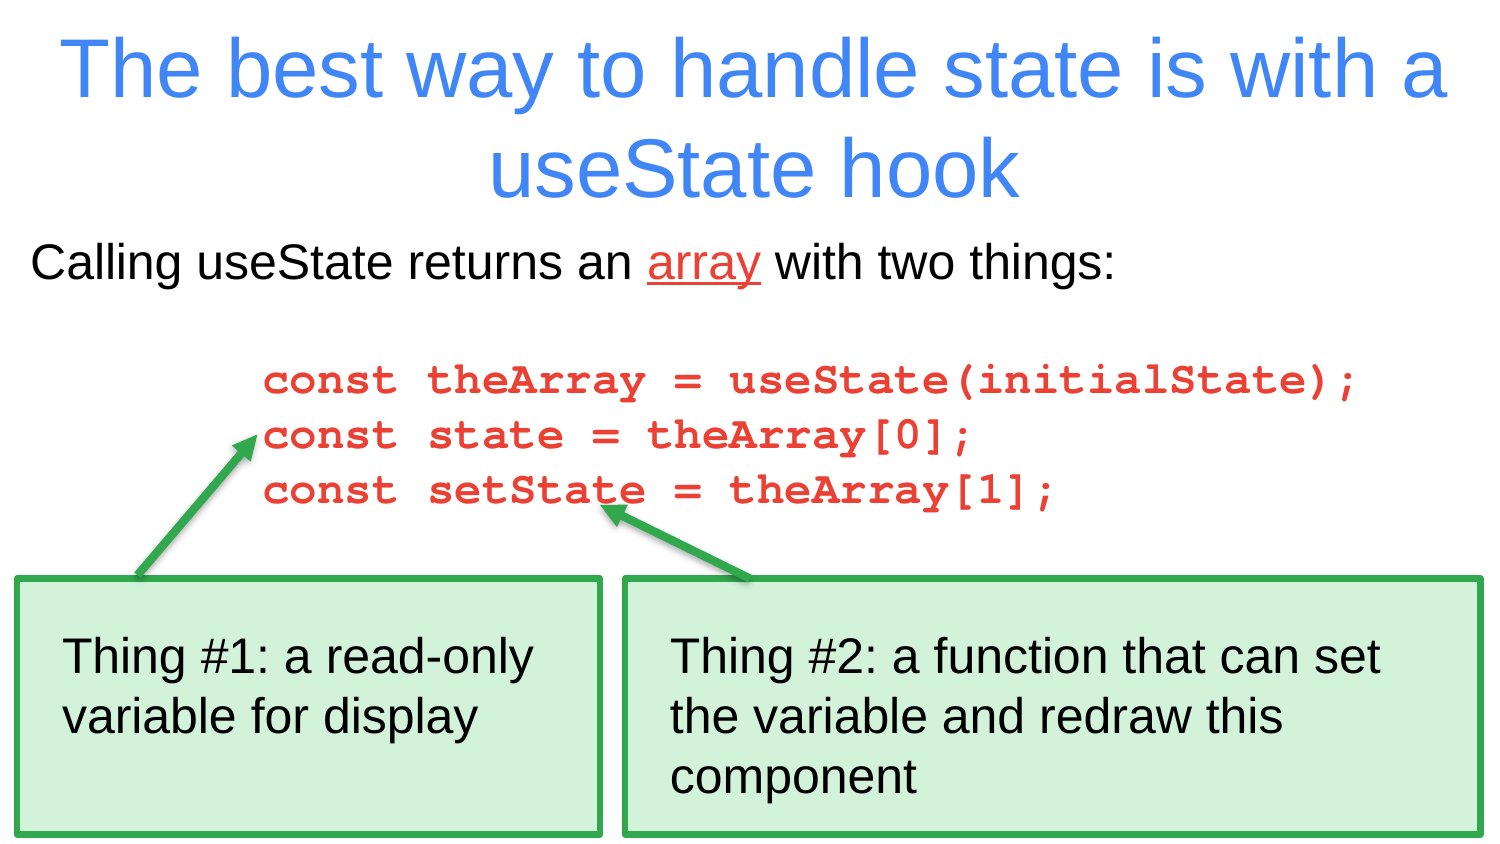

# The best way to handle state is with a useState hook
Calling useState returns an array with two things:

const theArray = useState(initialState);
const state = theArray[0];
const setState = theArray[1];
Thing #1: a read-only variable for display
Thing #2: a function that can set the variable and redraw this component